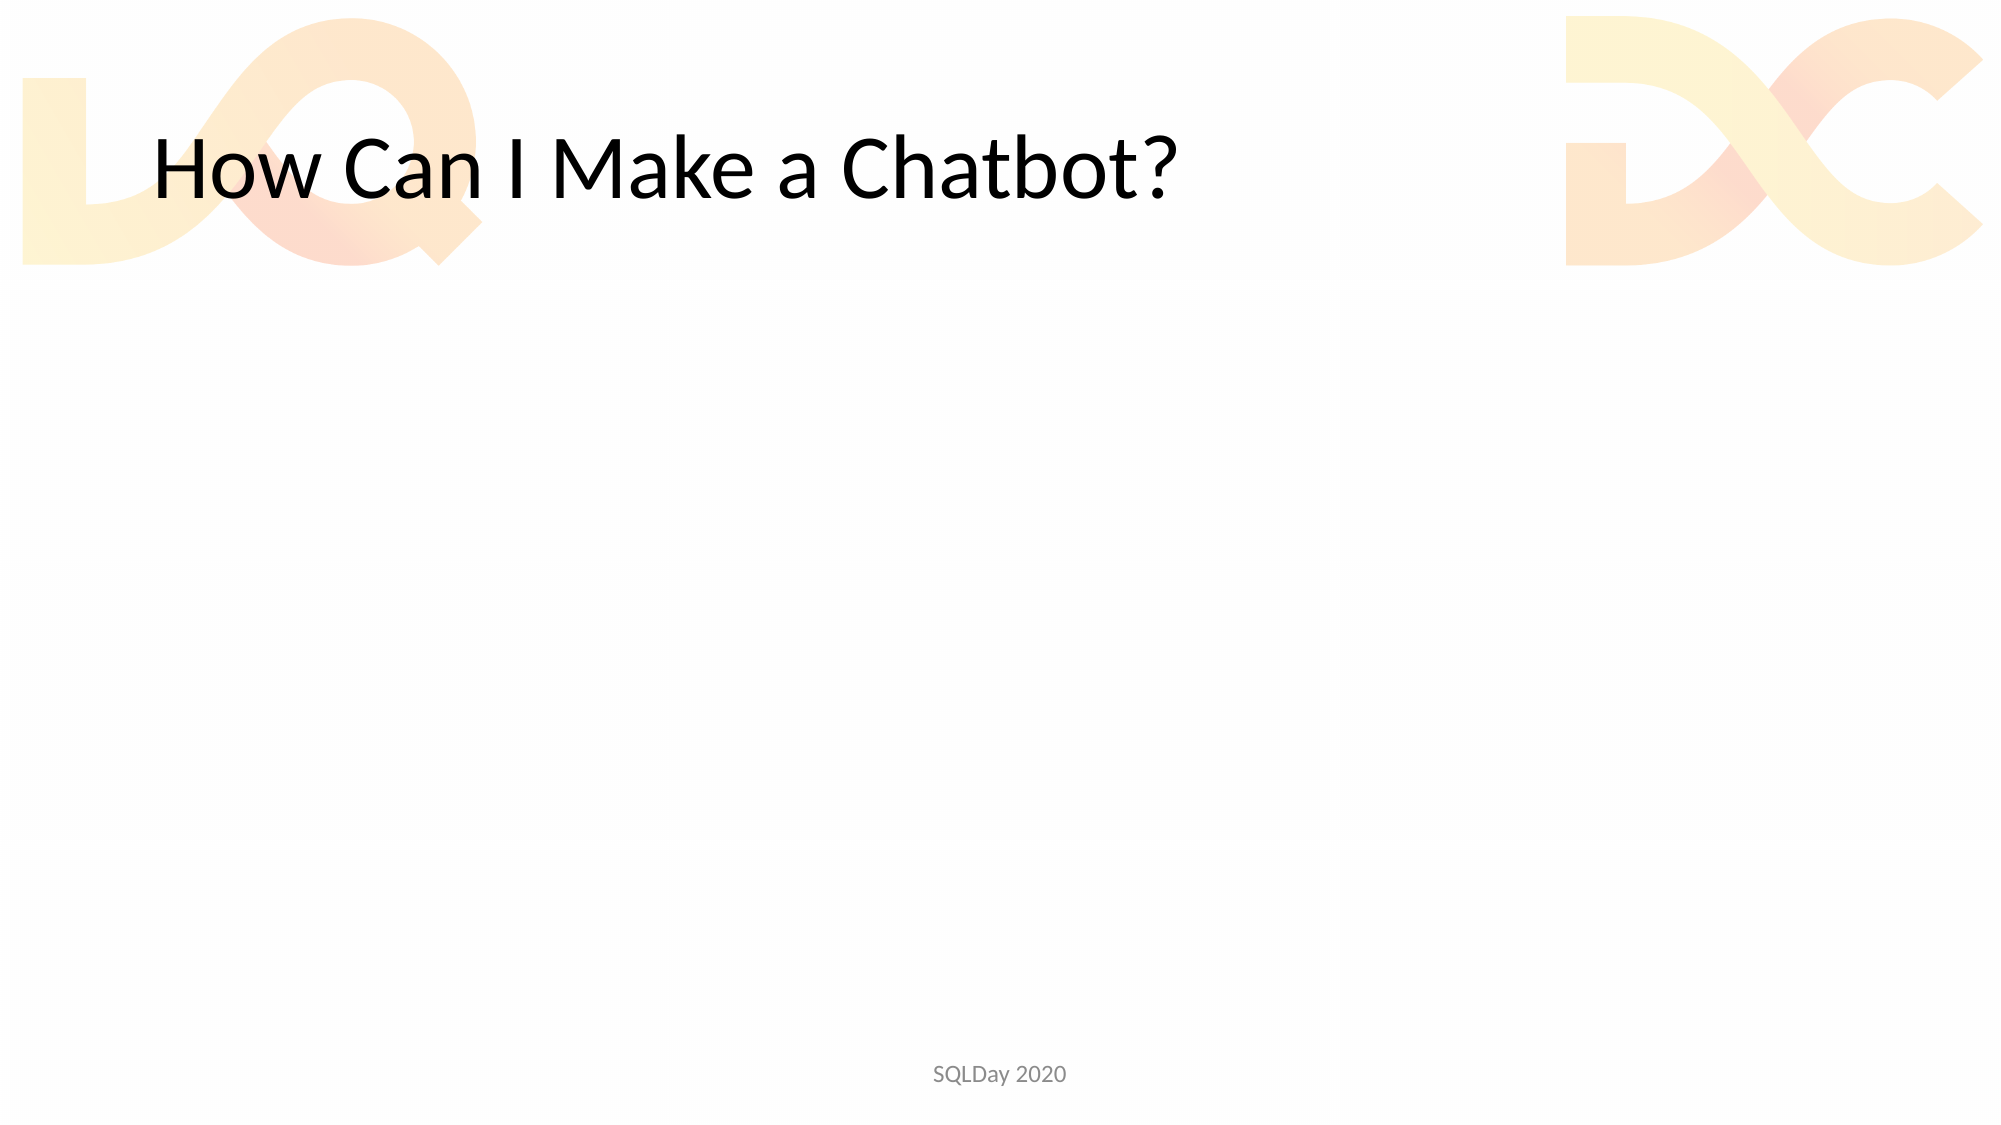

# How Can I Make a Chatbot?

SQLDay 2020